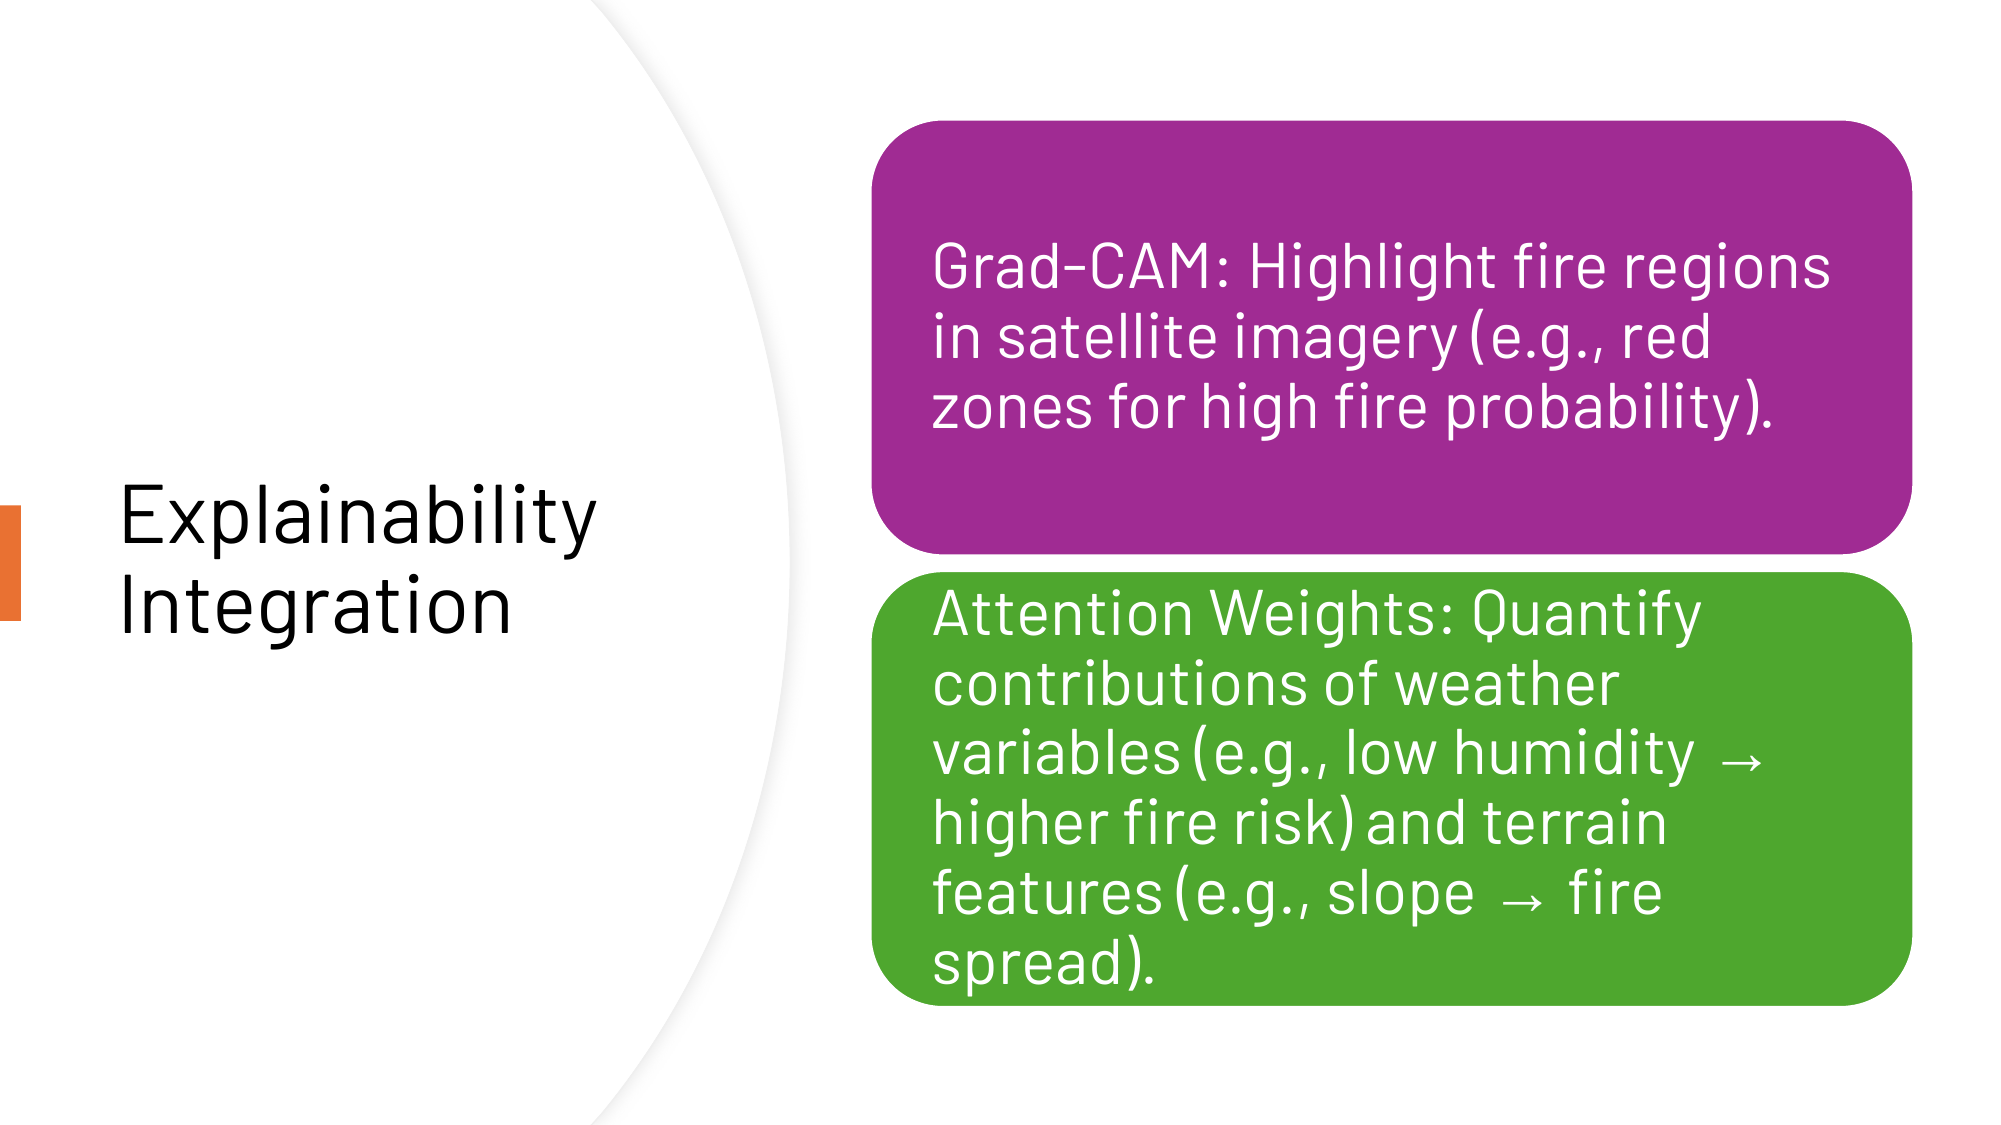

Grad-CAM: Highlight fire regions in satellite imagery (e.g., red zones for high fire probability).
Attention Weights: Quantify contributions of weather variables (e.g., low humidity → higher fire risk) and terrain features (e.g., slope → fire spread).
# Explainability Integration